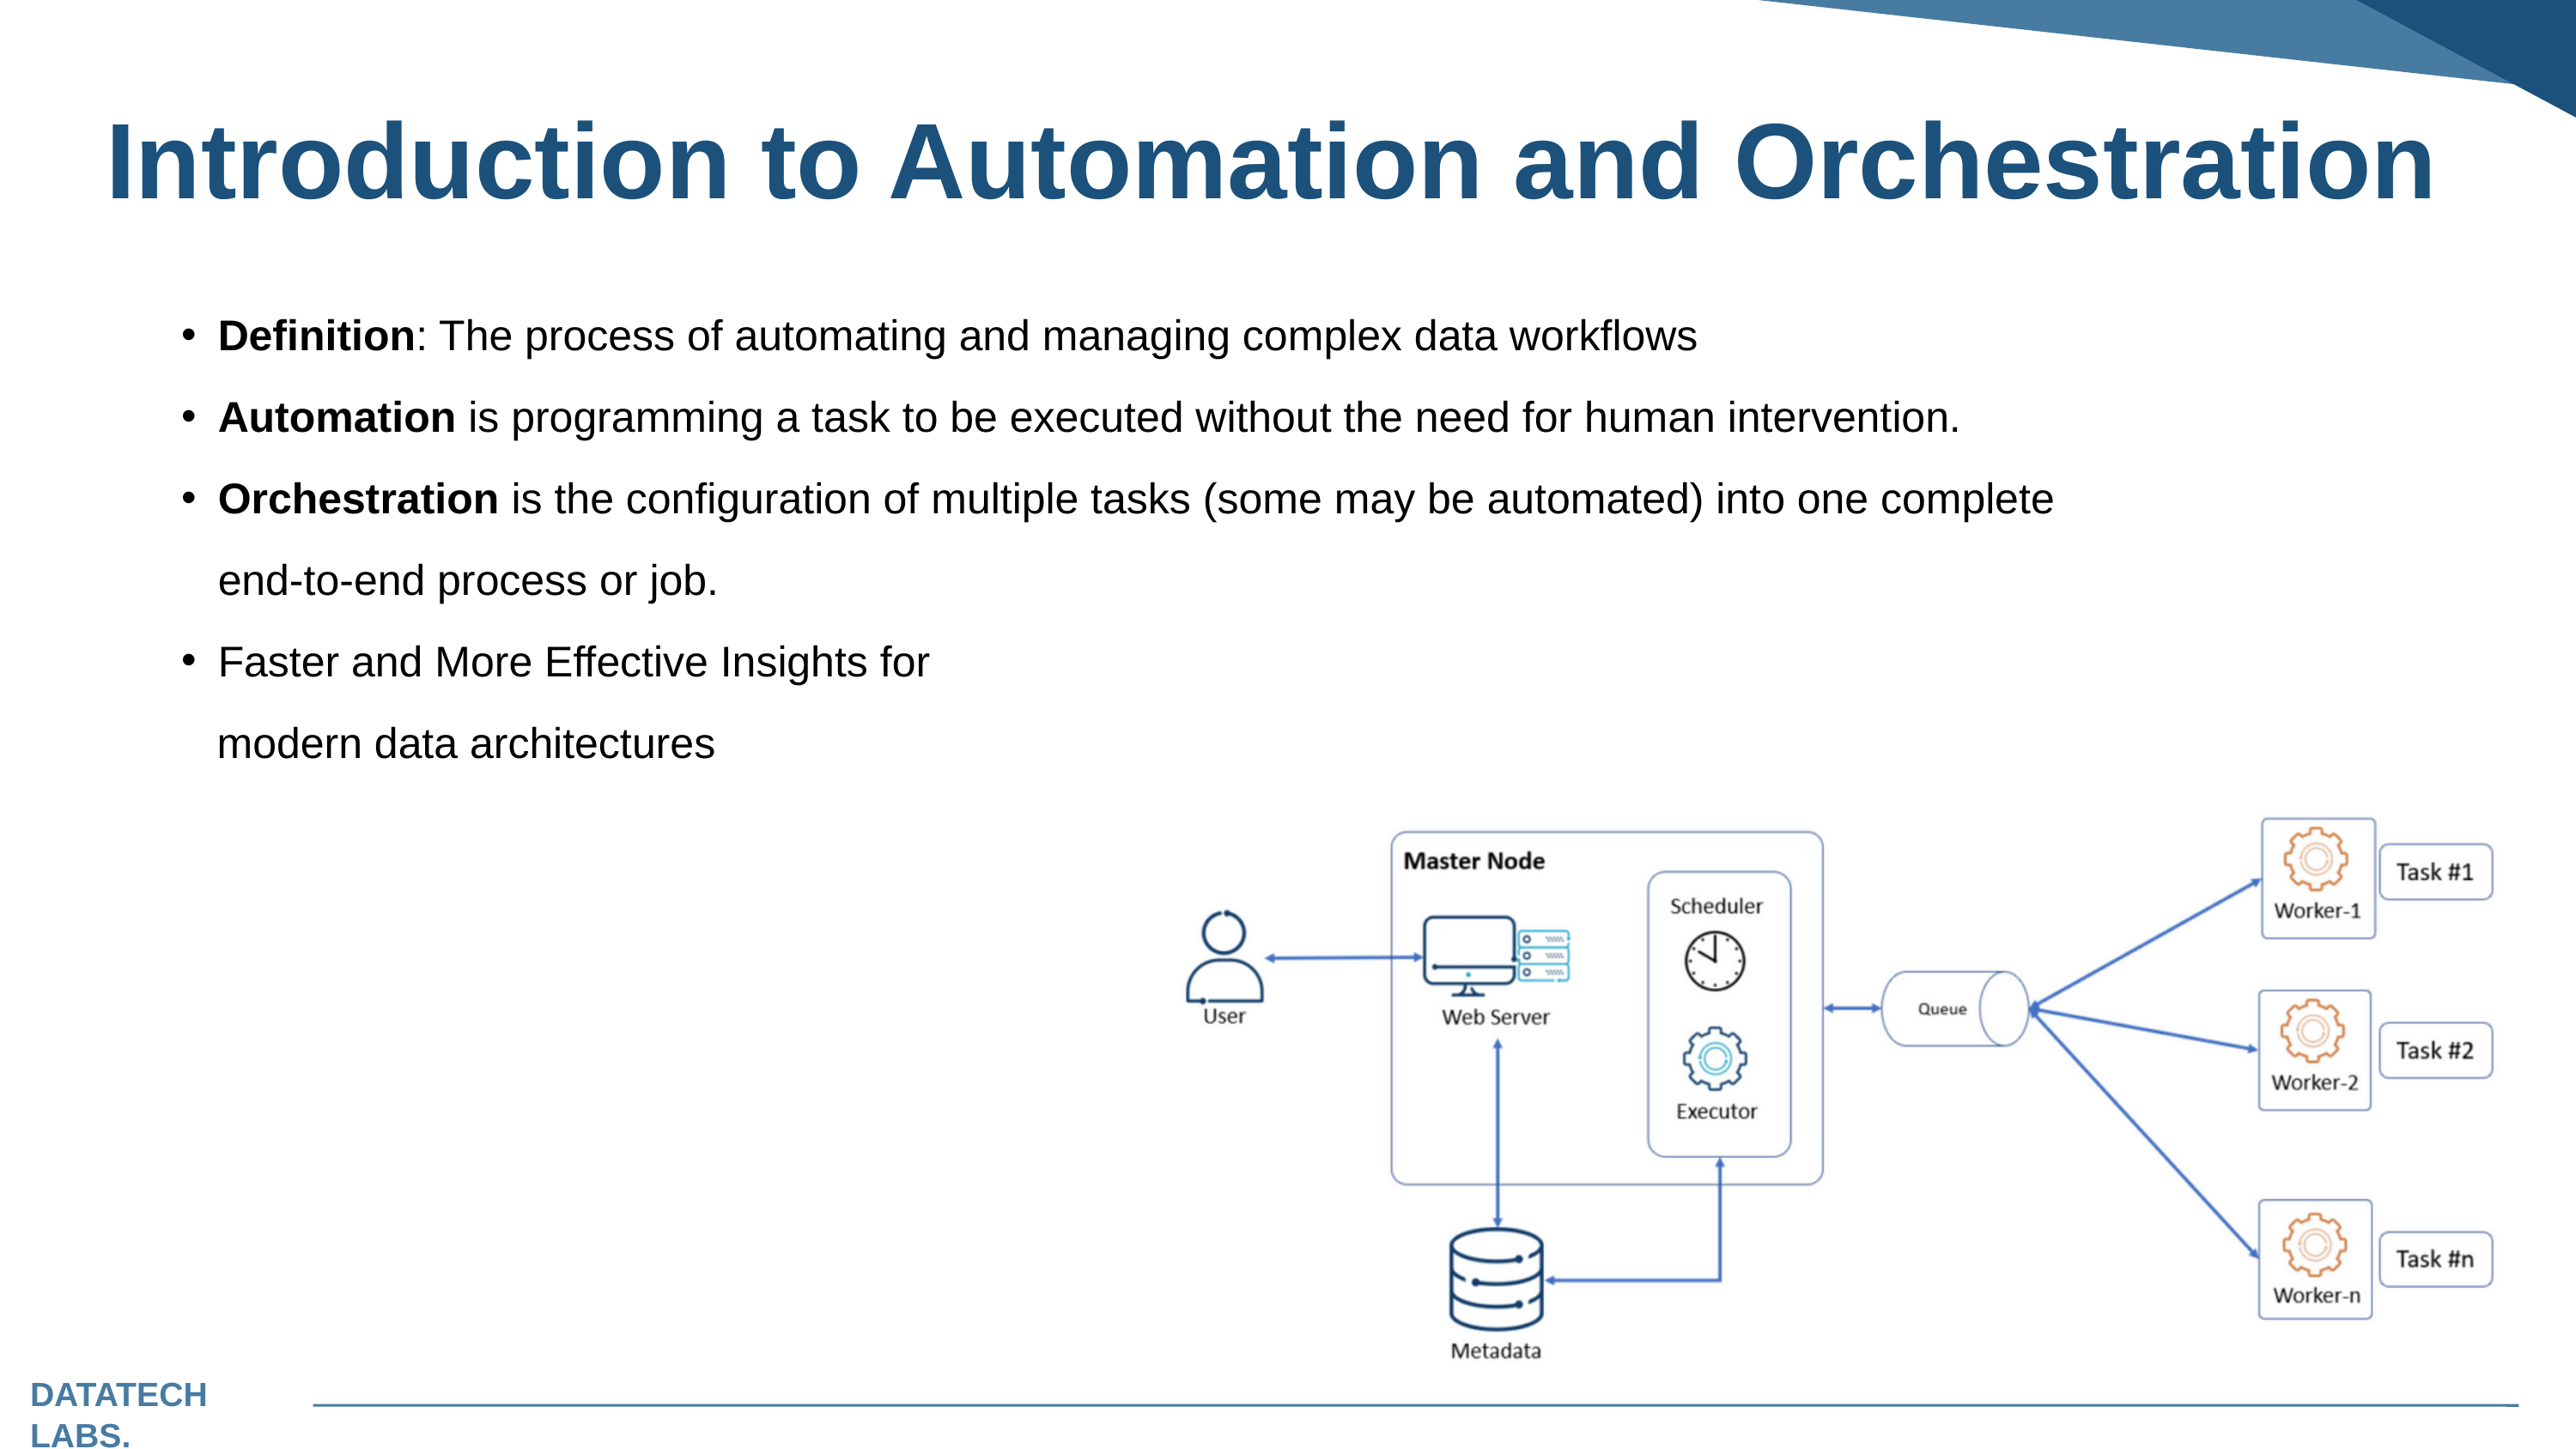

Introduction to Automation and Orchestration
Definition: The process of automating and managing complex data workflows
Automation is programming a task to be executed without the need for human intervention.
Orchestration is the configuration of multiple tasks (some may be automated) into one complete end-to-end process or job.
Faster and More Effective Insights for
      modern data architectures

DATATECH LABS.